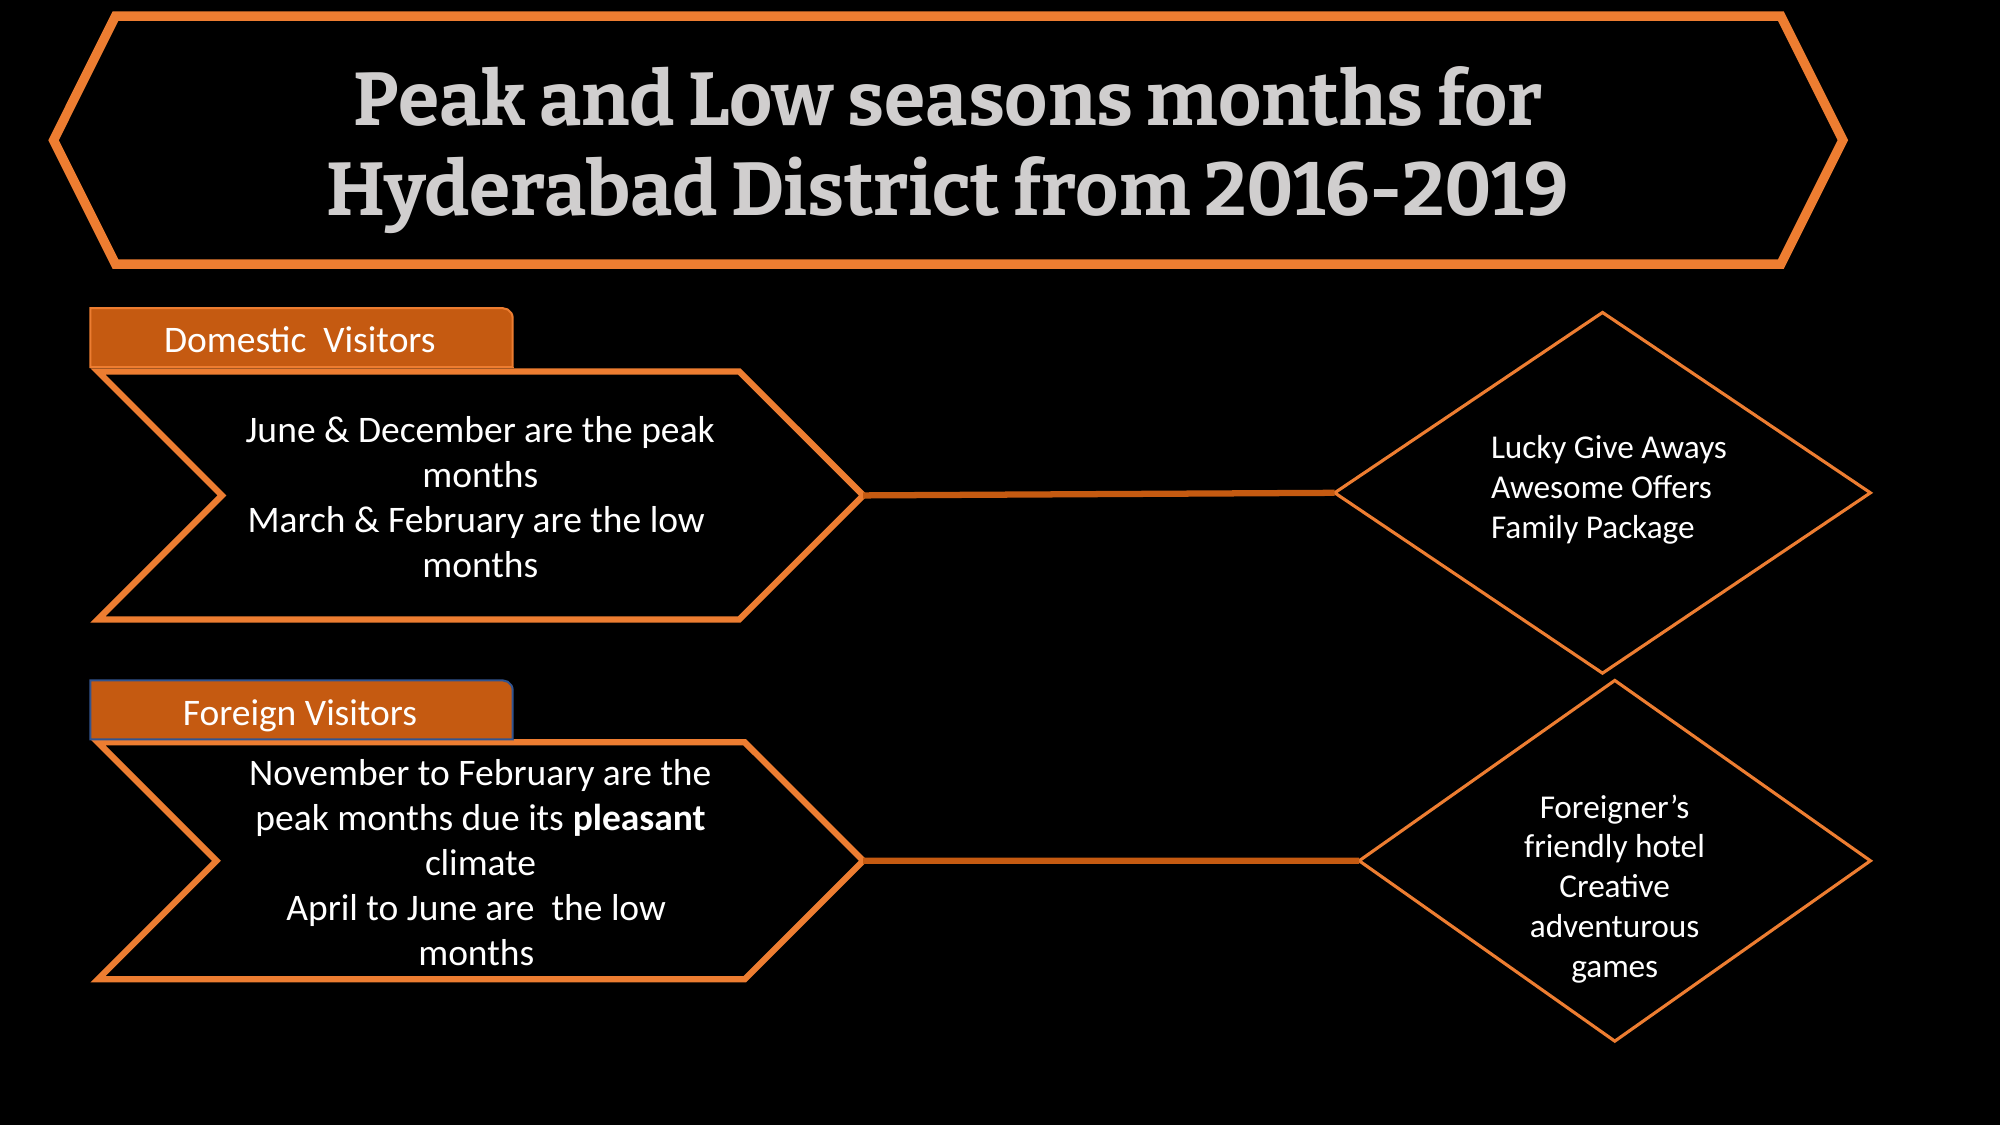

Peak and Low seasons months for Hyderabad District from 2016-2019
Domestic  Visitors

June & December are the peak months
March & February are the low  months

Lucky Give Aways
Awesome Offers
Family Package

Foreign Visitors

November to February are the peak months due its pleasant climate
April to June are  the low  months
Foreigner’s friendly hotel
Creative adventurous games